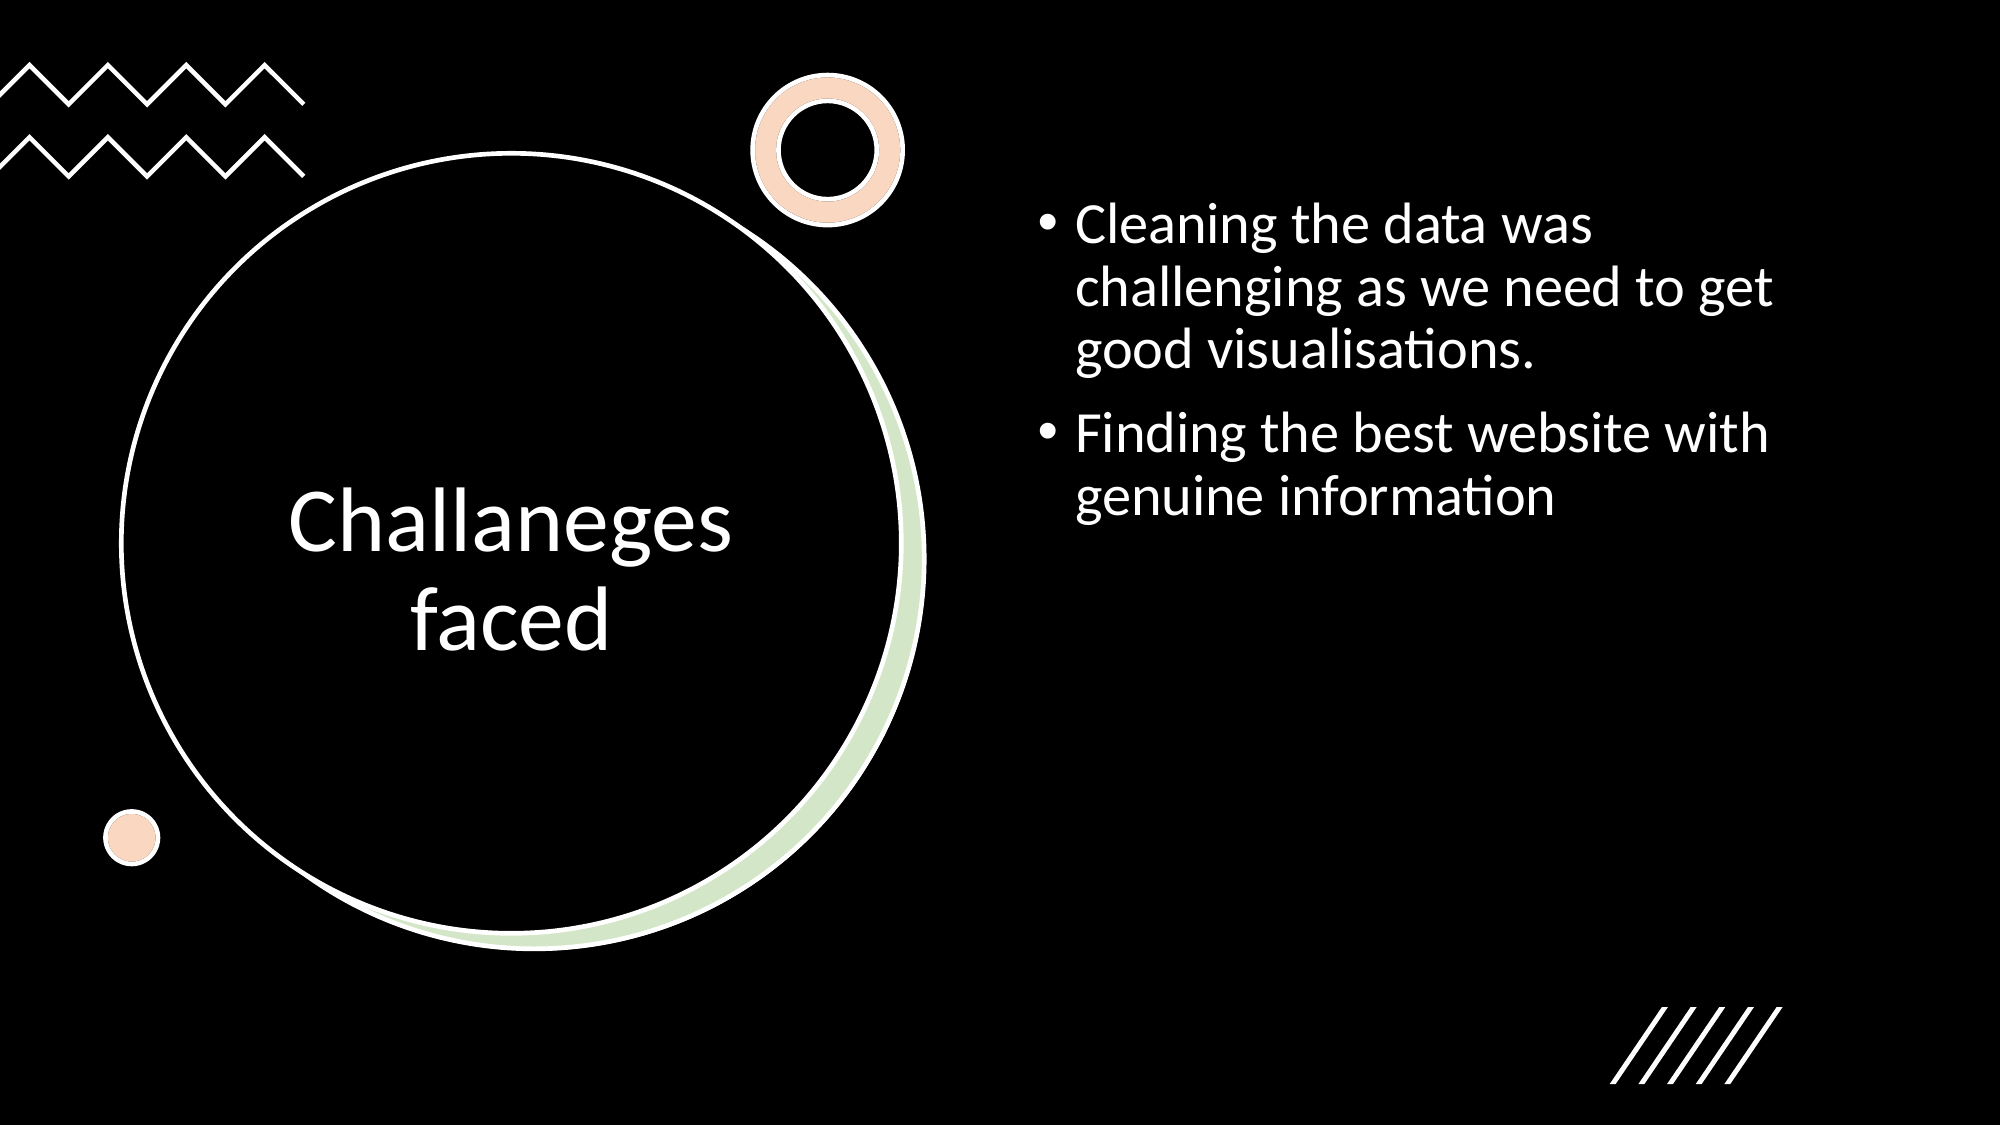

Cleaning the data was challenging as we need to get good visualisations.
Finding the best website with genuine information

# Challaneges faced